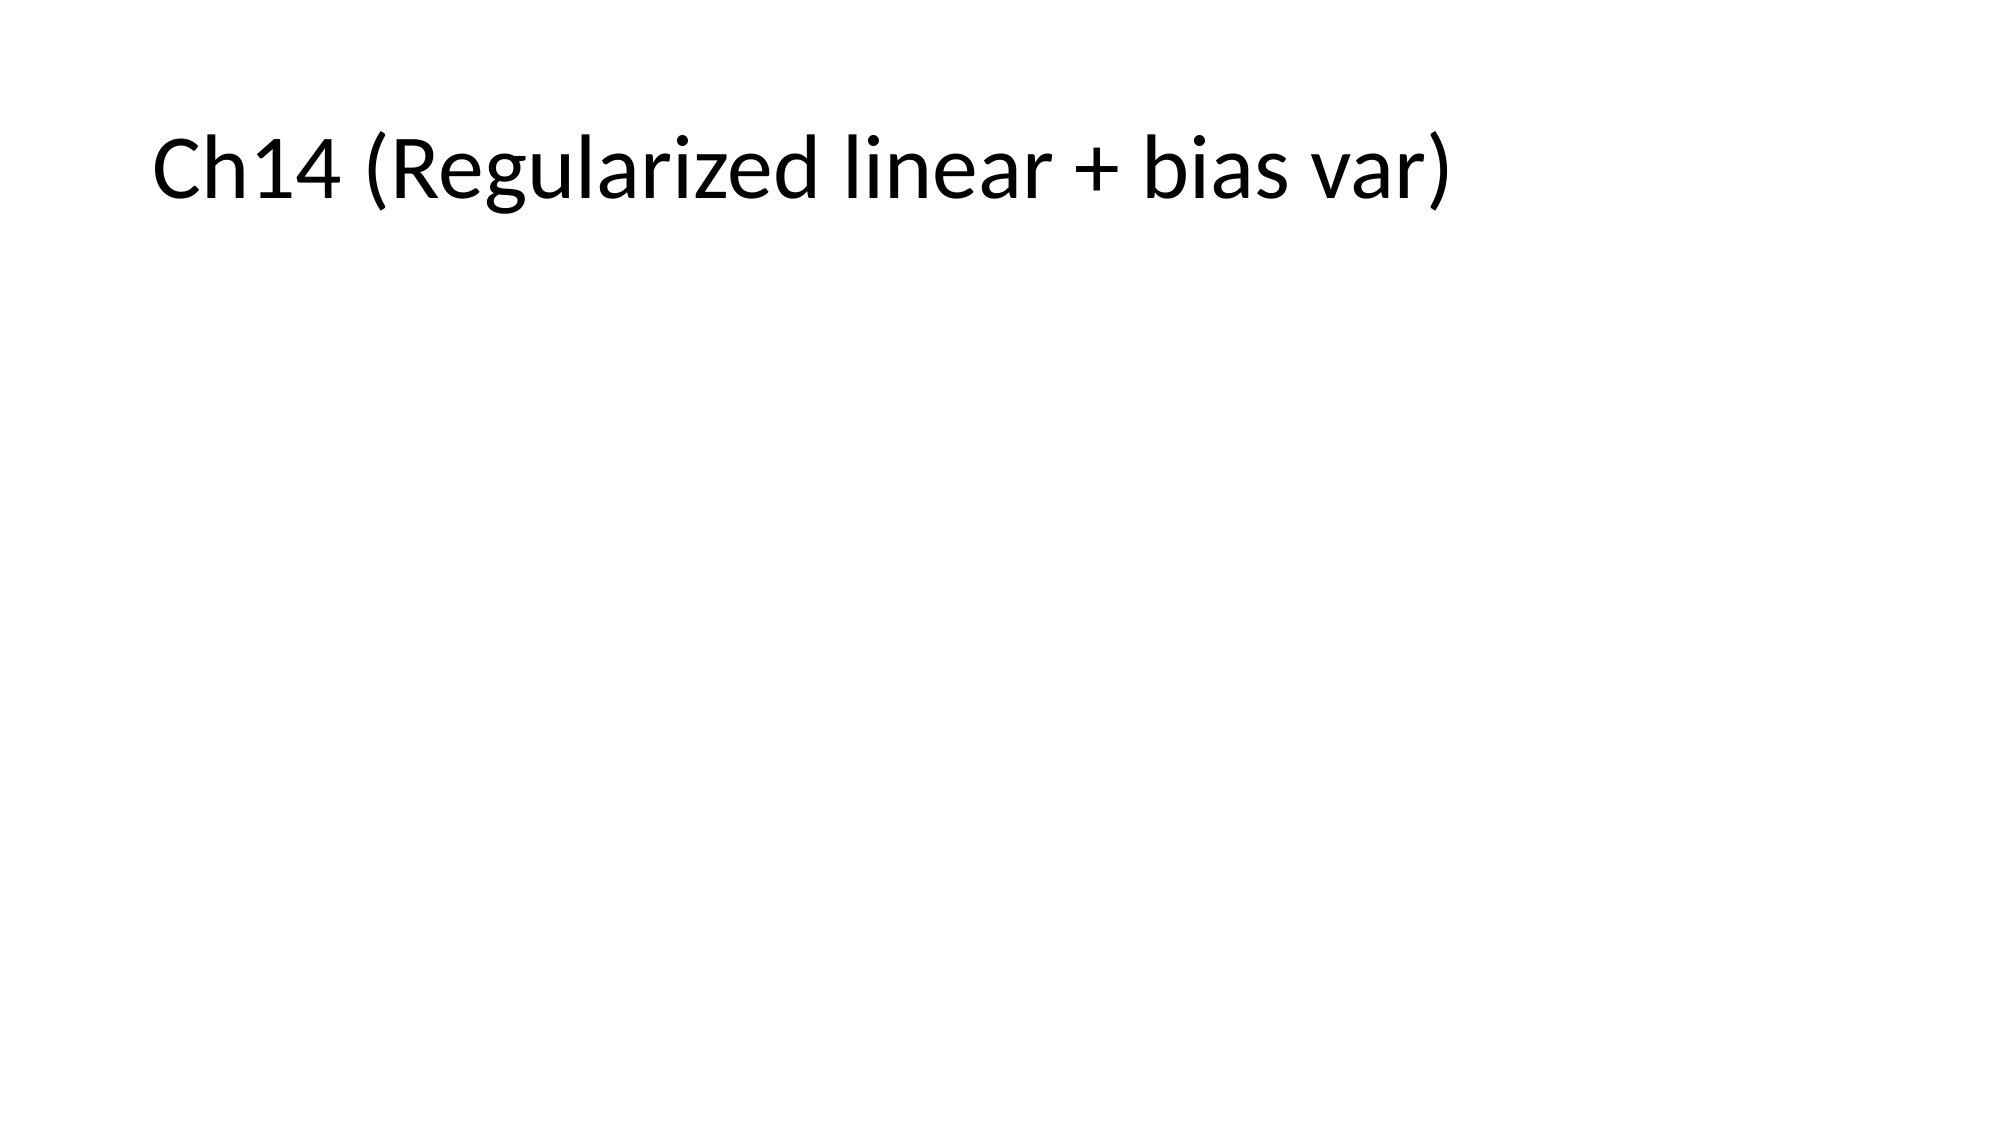

# Ch14 (Regularized linear + bias var)